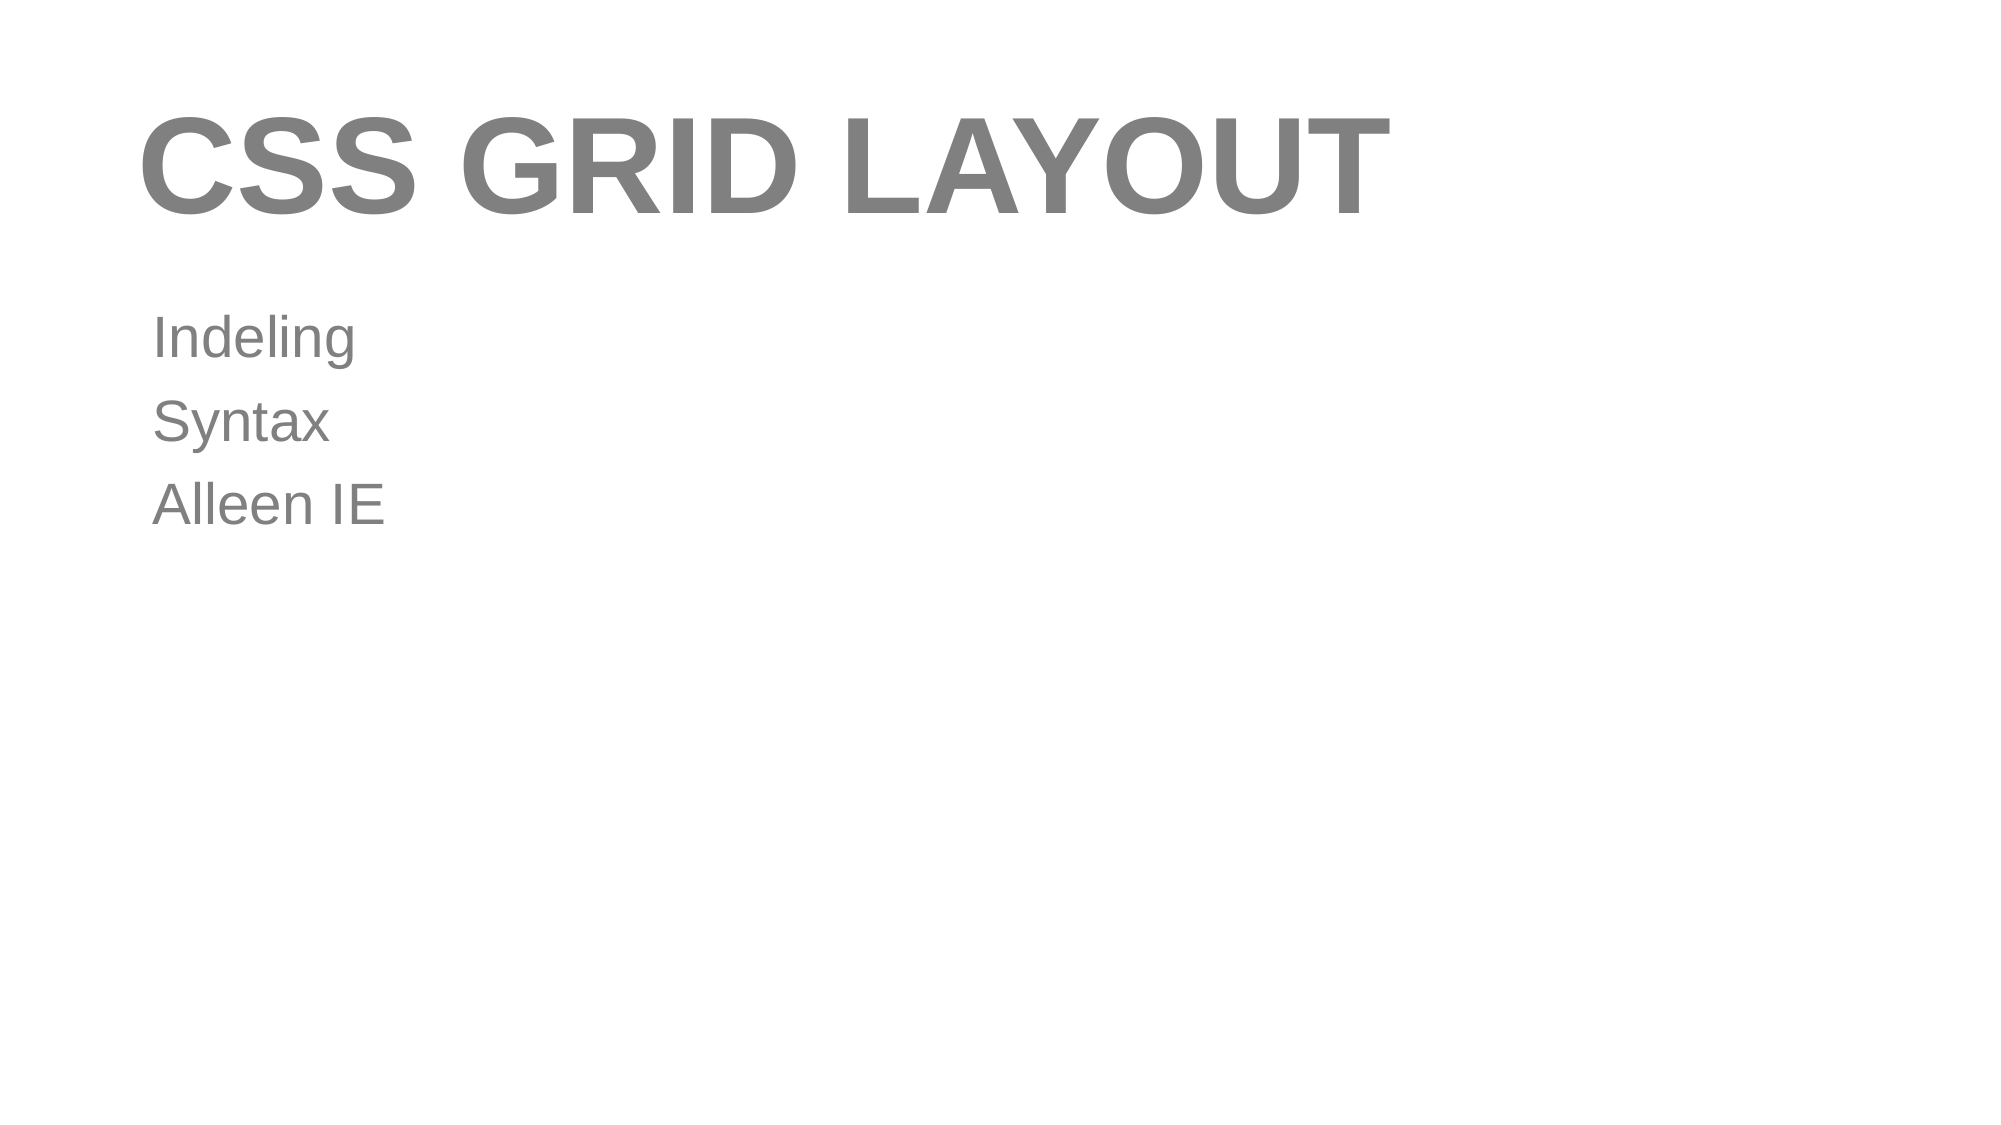

# CSS GRID LAYOUT
Indeling
Syntax
Alleen IE